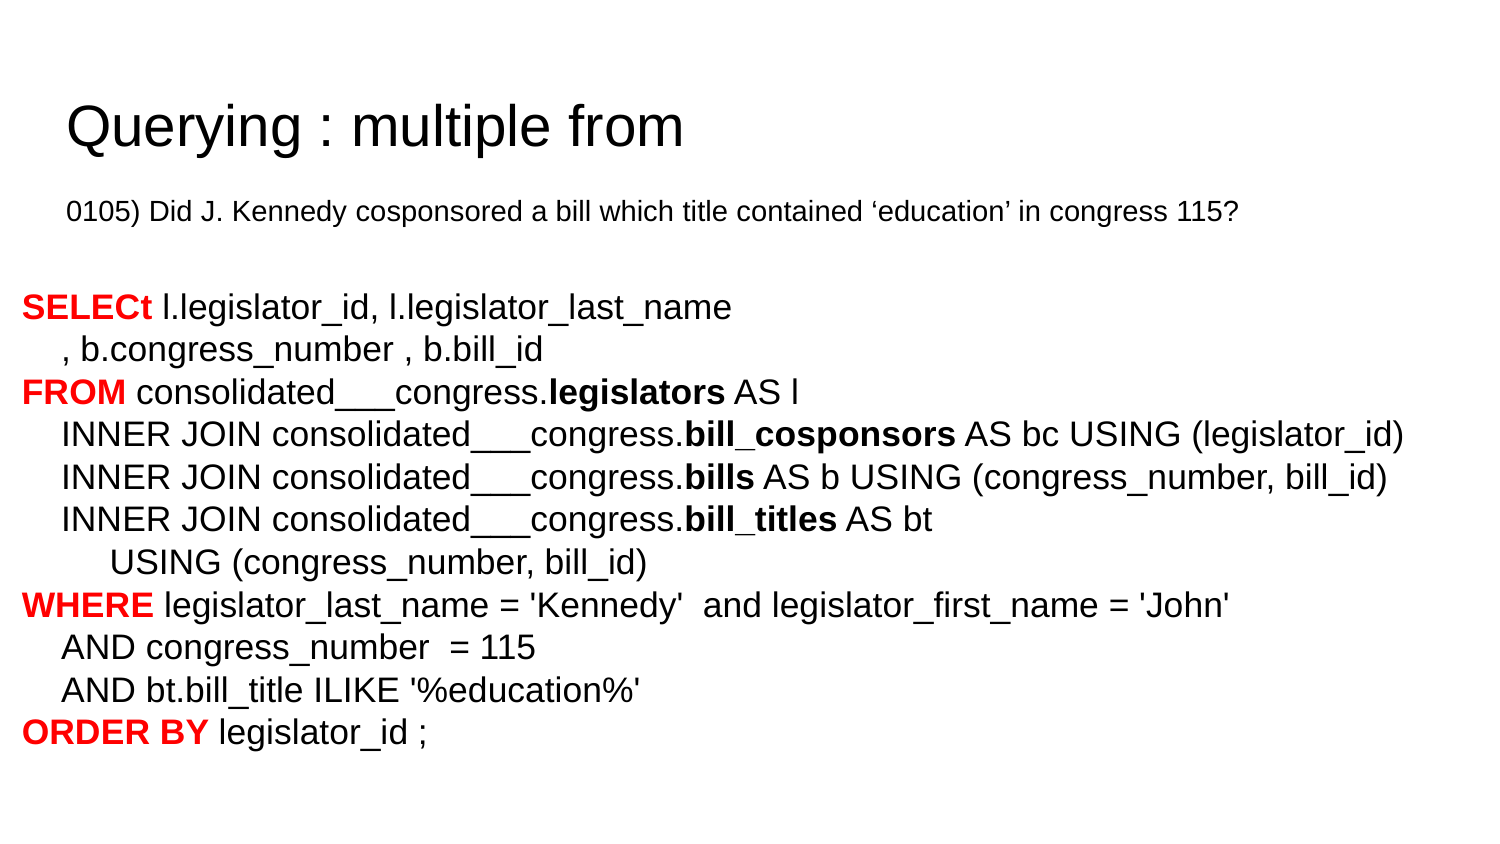

# Querying : multiple from
0105) Did J. Kennedy cosponsored a bill which title contained ‘education’ in congress 115?

SELECt l.legislator_id, l.legislator_last_name
    , b.congress_number , b.bill_id
FROM consolidated___congress.legislators AS l
    INNER JOIN consolidated___congress.bill_cosponsors AS bc USING (legislator_id)
    INNER JOIN consolidated___congress.bills AS b USING (congress_number, bill_id)
    INNER JOIN consolidated___congress.bill_titles AS bt
         USING (congress_number, bill_id)
WHERE legislator_last_name = 'Kennedy'  and legislator_first_name = 'John'
    AND congress_number  = 115
    AND bt.bill_title ILIKE '%education%'
ORDER BY legislator_id ;